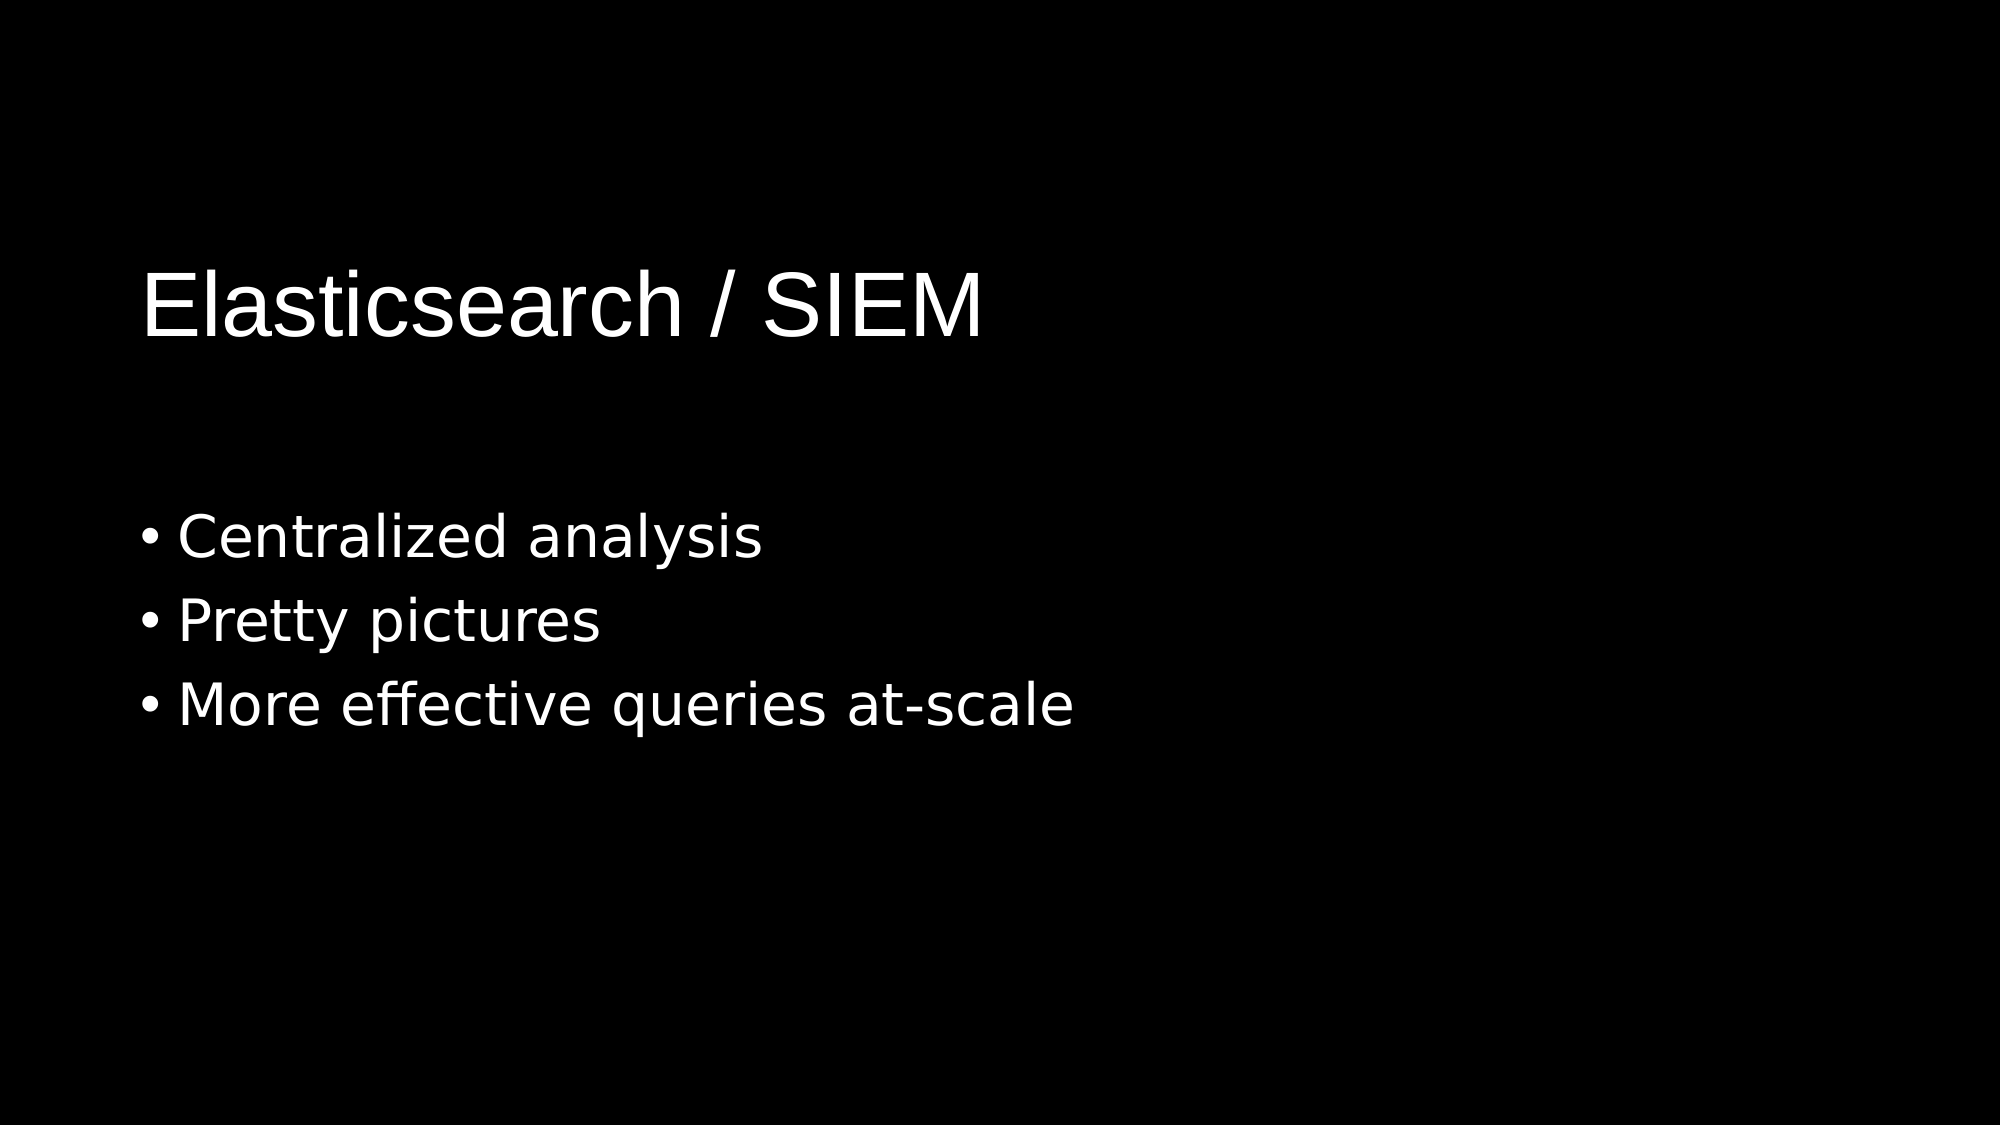

# Elasticsearch / SIEM
Centralized analysis
Pretty pictures
More effective queries at-scale